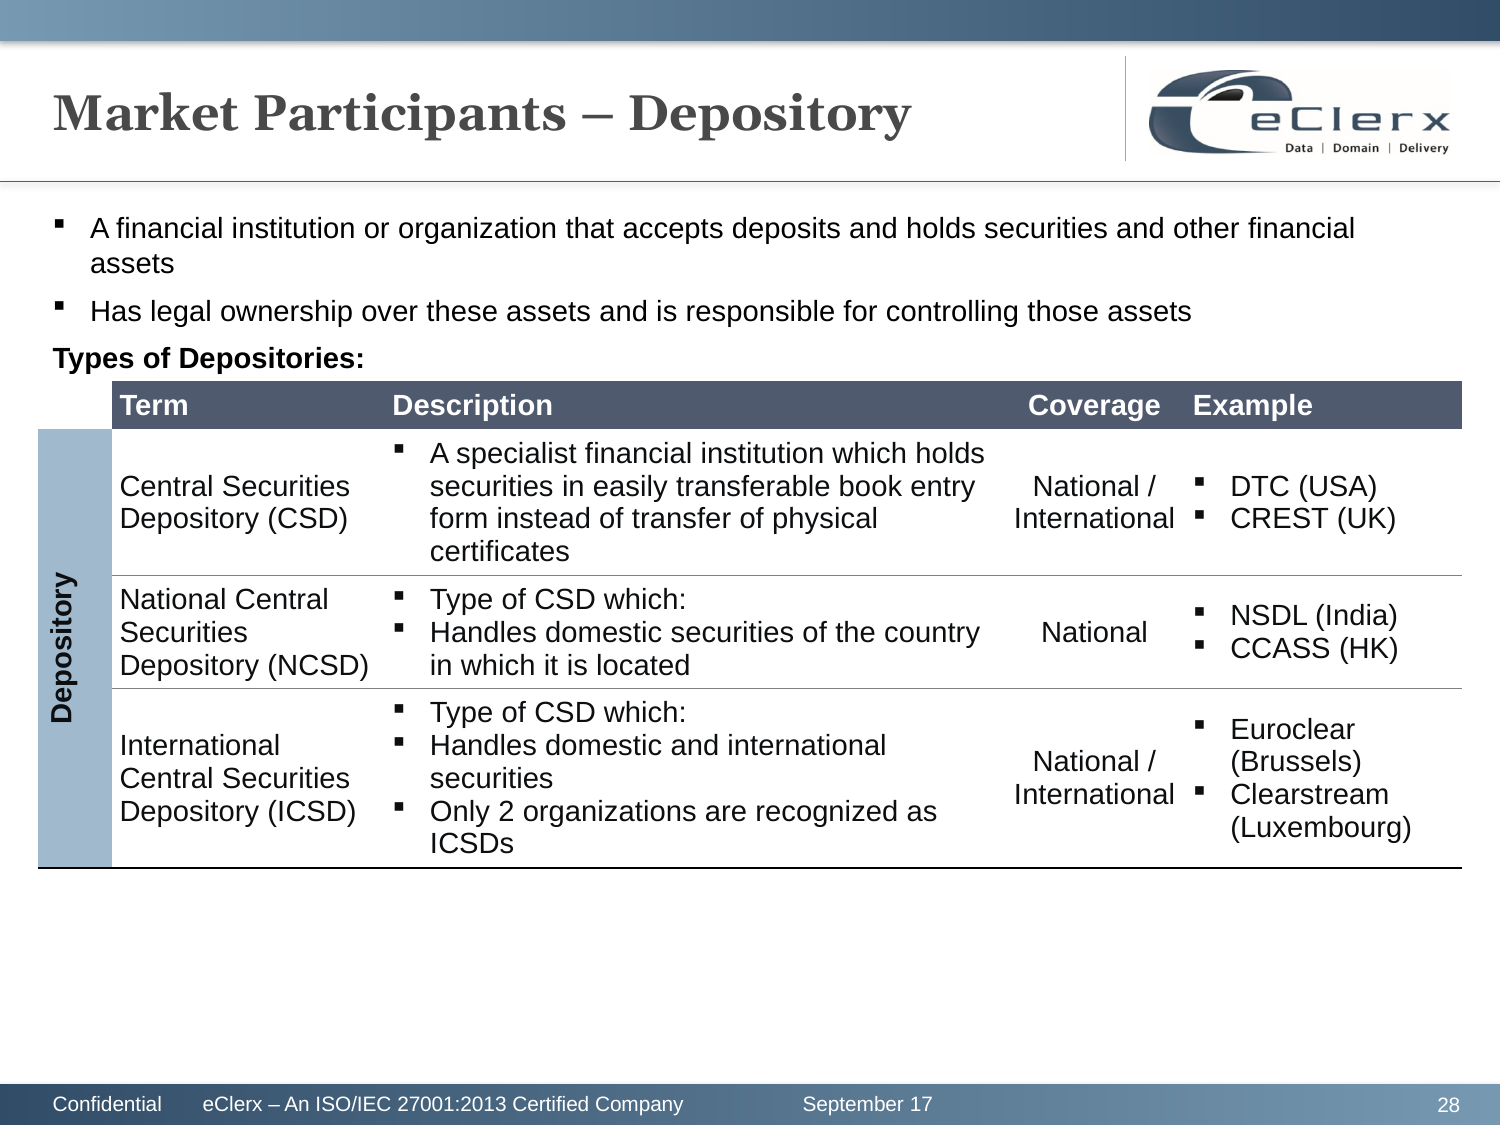

# Market Participants – Depository
A financial institution or organization that accepts deposits and holds securities and other financial assets
Has legal ownership over these assets and is responsible for controlling those assets
Types of Depositories:

|  | Term | Description | Coverage | Example |
| --- | --- | --- | --- | --- |
| Depository | Central Securities Depository (CSD) | A specialist financial institution which holds securities in easily transferable book entry form instead of transfer of physical certificates | National / International | DTC (USA) CREST (UK) |
|  | National Central Securities Depository (NCSD) | Type of CSD which: Handles domestic securities of the country in which it is located | National | NSDL (India) CCASS (HK) |
|  | International Central Securities Depository (ICSD) | Type of CSD which: Handles domestic and international securities Only 2 organizations are recognized as ICSDs | National / International | Euroclear (Brussels) Clearstream (Luxembourg) |